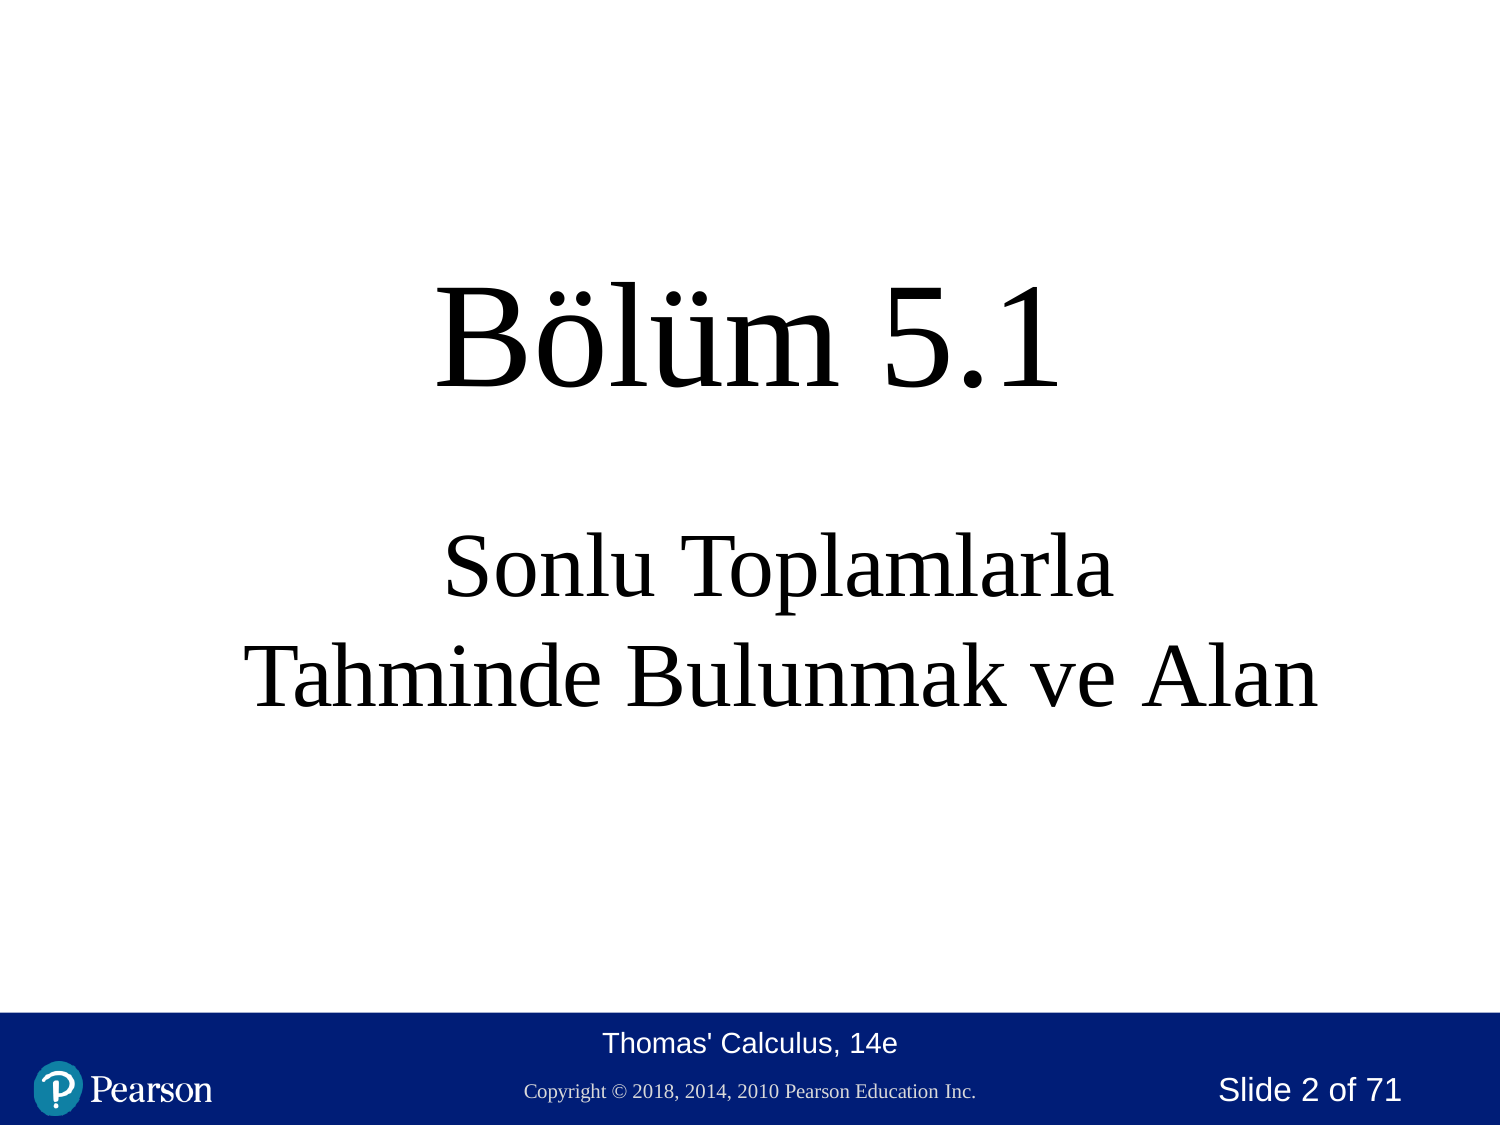

# Bölüm 5.1
Sonlu Toplamlarla  Tahminde Bulunmak ve Alan
Thomas' Calculus, 14e
Copyright © 2018, 2014, 2010 Pearson Education Inc.
Slide 2 of 71